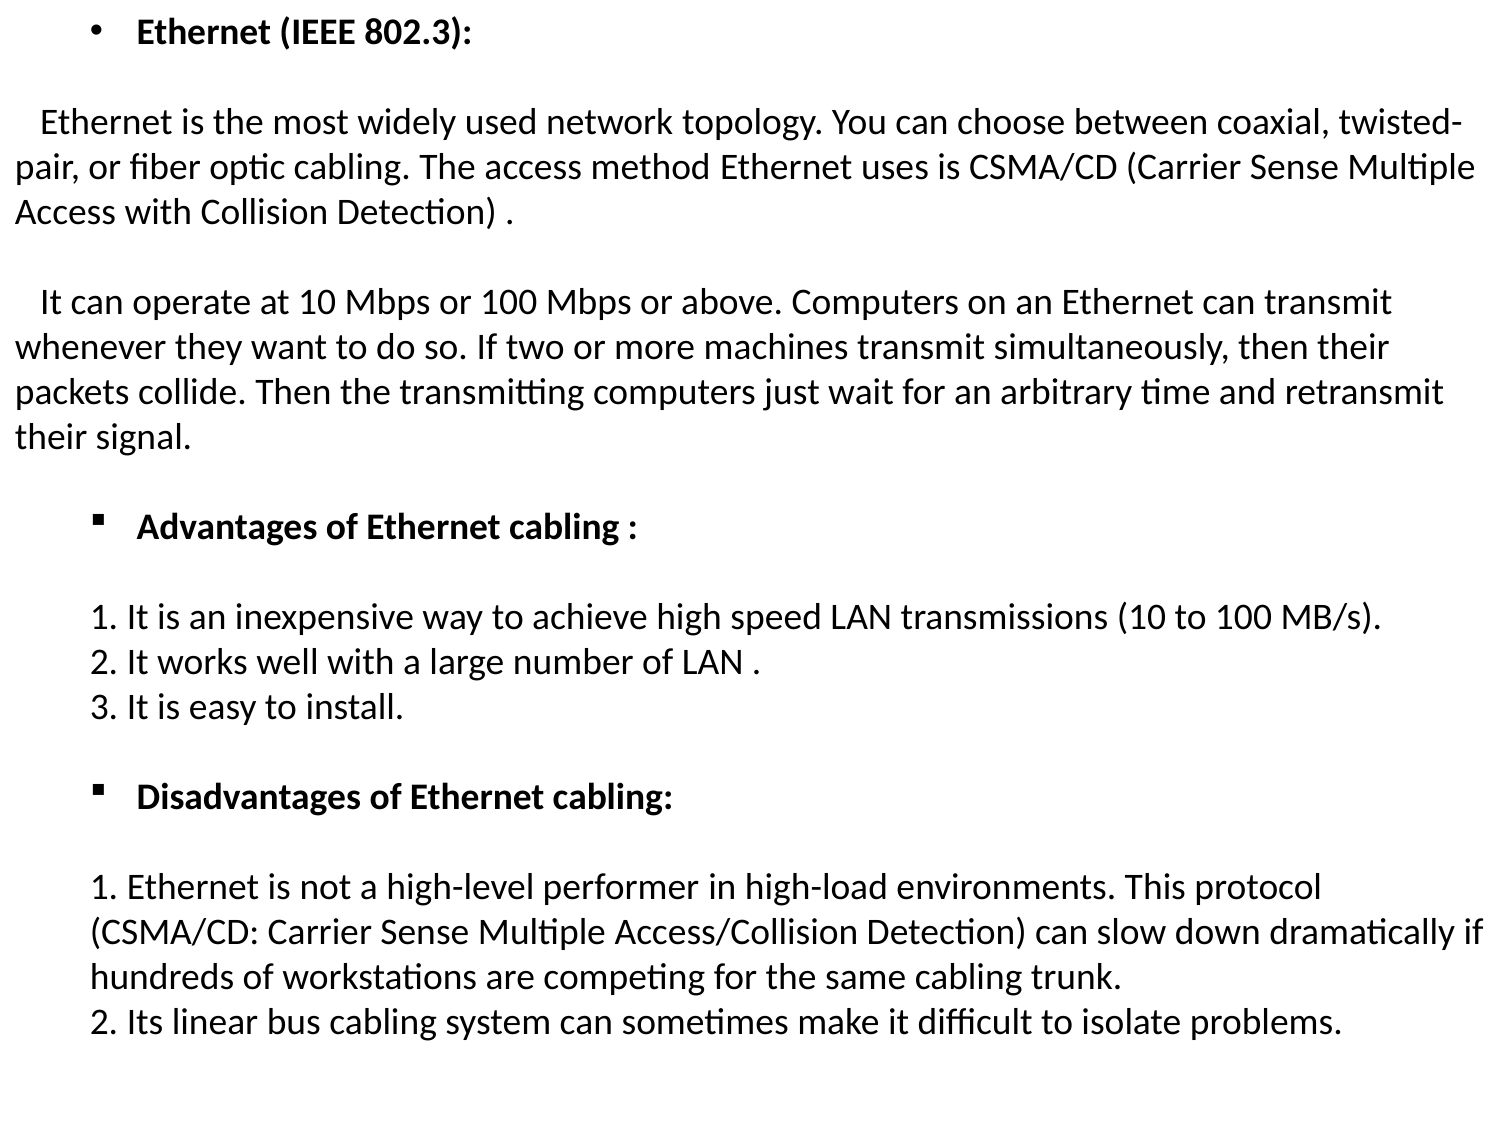

Ethernet (IEEE 802.3):

   Ethernet is the most widely used network topology. You can choose between coaxial, twisted-pair, or fiber optic cabling. The access method Ethernet uses is CSMA/CD (Carrier Sense Multiple Access with Collision Detection) .

   It can operate at 10 Mbps or 100 Mbps or above. Computers on an Ethernet can transmit whenever they want to do so. If two or more machines transmit simultaneously, then their packets collide. Then the transmitting computers just wait for an arbitrary time and retransmit their signal.

Advantages of Ethernet cabling :

1. It is an inexpensive way to achieve high speed LAN transmissions (10 to 100 MB/s).
2. It works well with a large number of LAN .
3. It is easy to install.

Disadvantages of Ethernet cabling:

1. Ethernet is not a high-level performer in high-load environments. This protocol (CSMA/CD: Carrier Sense Multiple Access/Collision Detection) can slow down dramatically if hundreds of workstations are competing for the same cabling trunk.
2. Its linear bus cabling system can sometimes make it difficult to isolate problems.